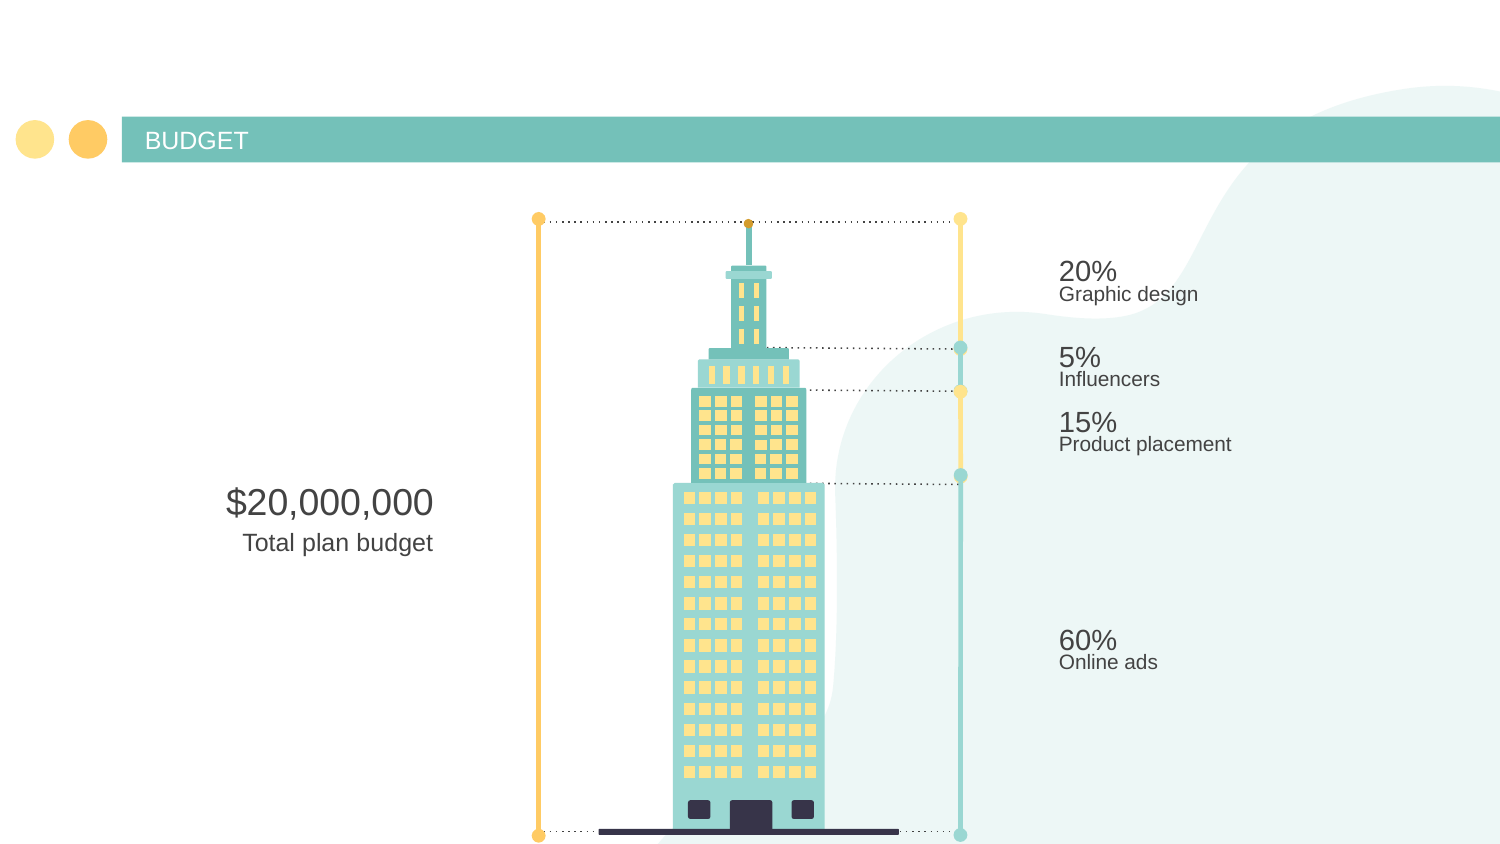

# BUDGET

20%
Graphic design
5%
Influencers
15%
Product placement
$20,000,000
Total plan budget
60%
Online ads